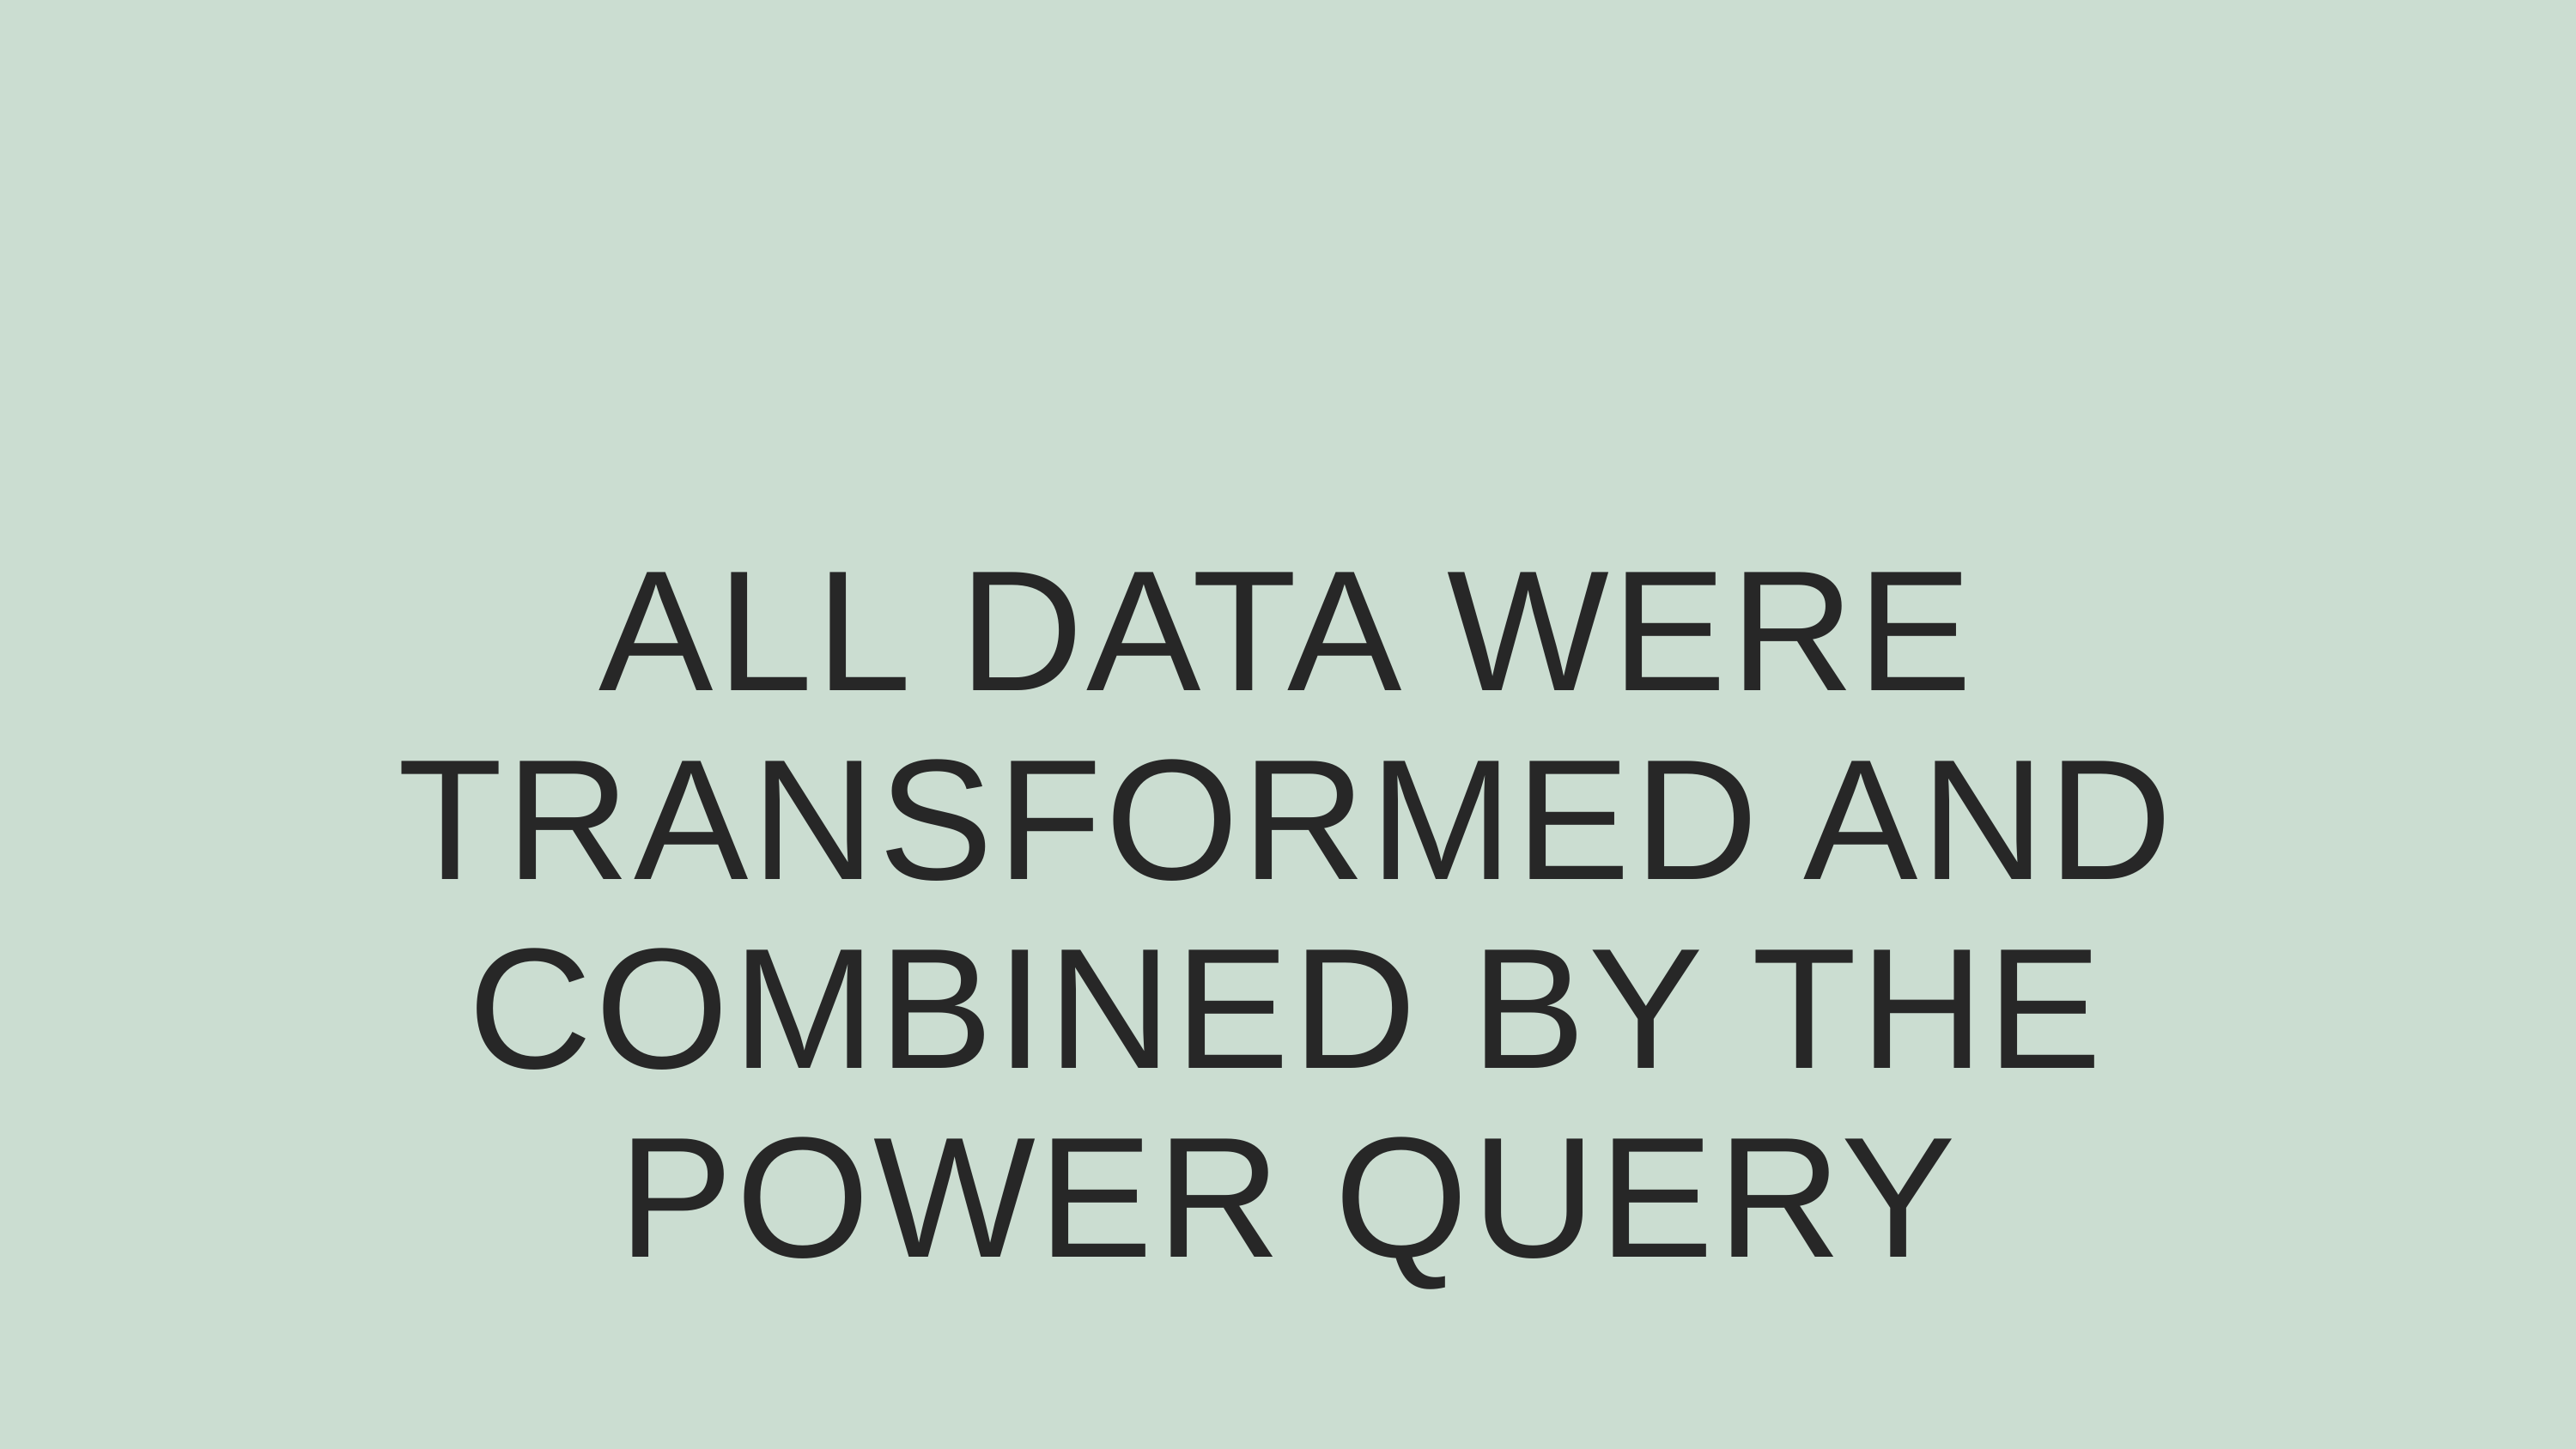

ALL DATA WERE TRANSFORMED AND COMBINED BY THE POWER QUERY